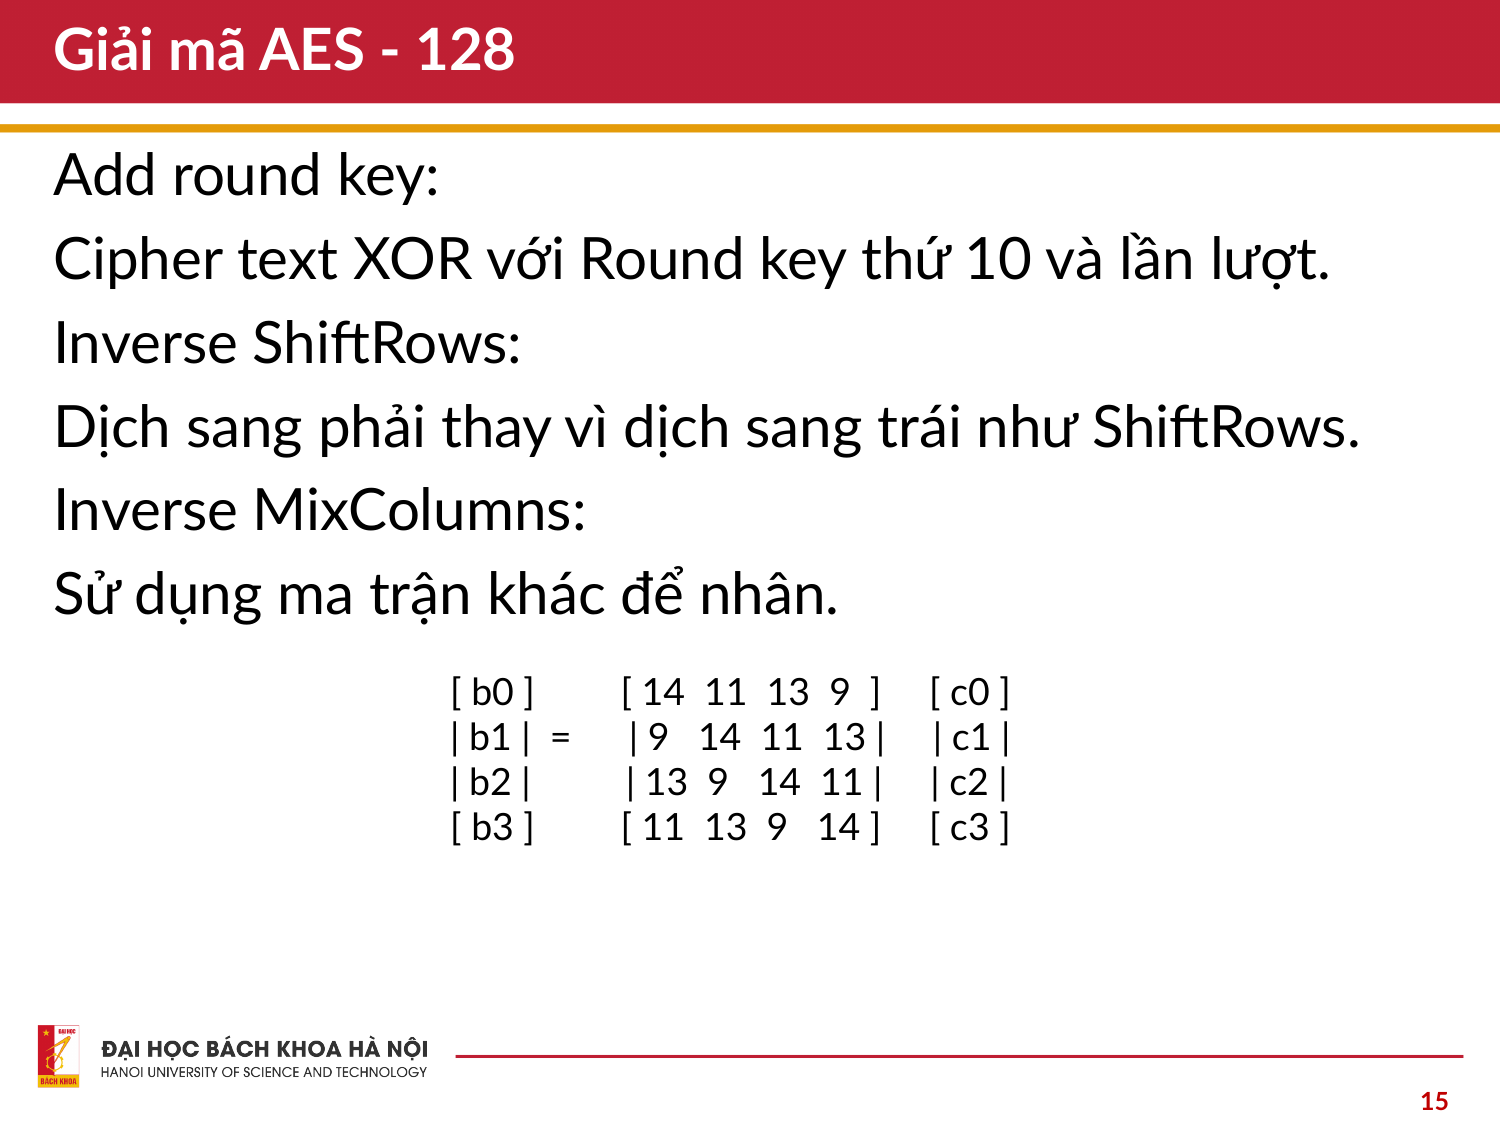

# Giải mã AES - 128
Add round key:
Cipher text XOR với Round key thứ 10 và lần lượt.
Inverse ShiftRows:
Dịch sang phải thay vì dịch sang trái như ShiftRows.
Inverse MixColumns:
Sử dụng ma trận khác để nhân.

[ b0 ]         [ 14  11  13  9  ]     [ c0 ]
| b1 |  =      | 9   14  11  13 |     | c1 |
| b2 |          | 13  9   14  11 |     | c2 |
[ b3 ]         [ 11  13  9   14 ]     [ c3 ]
15